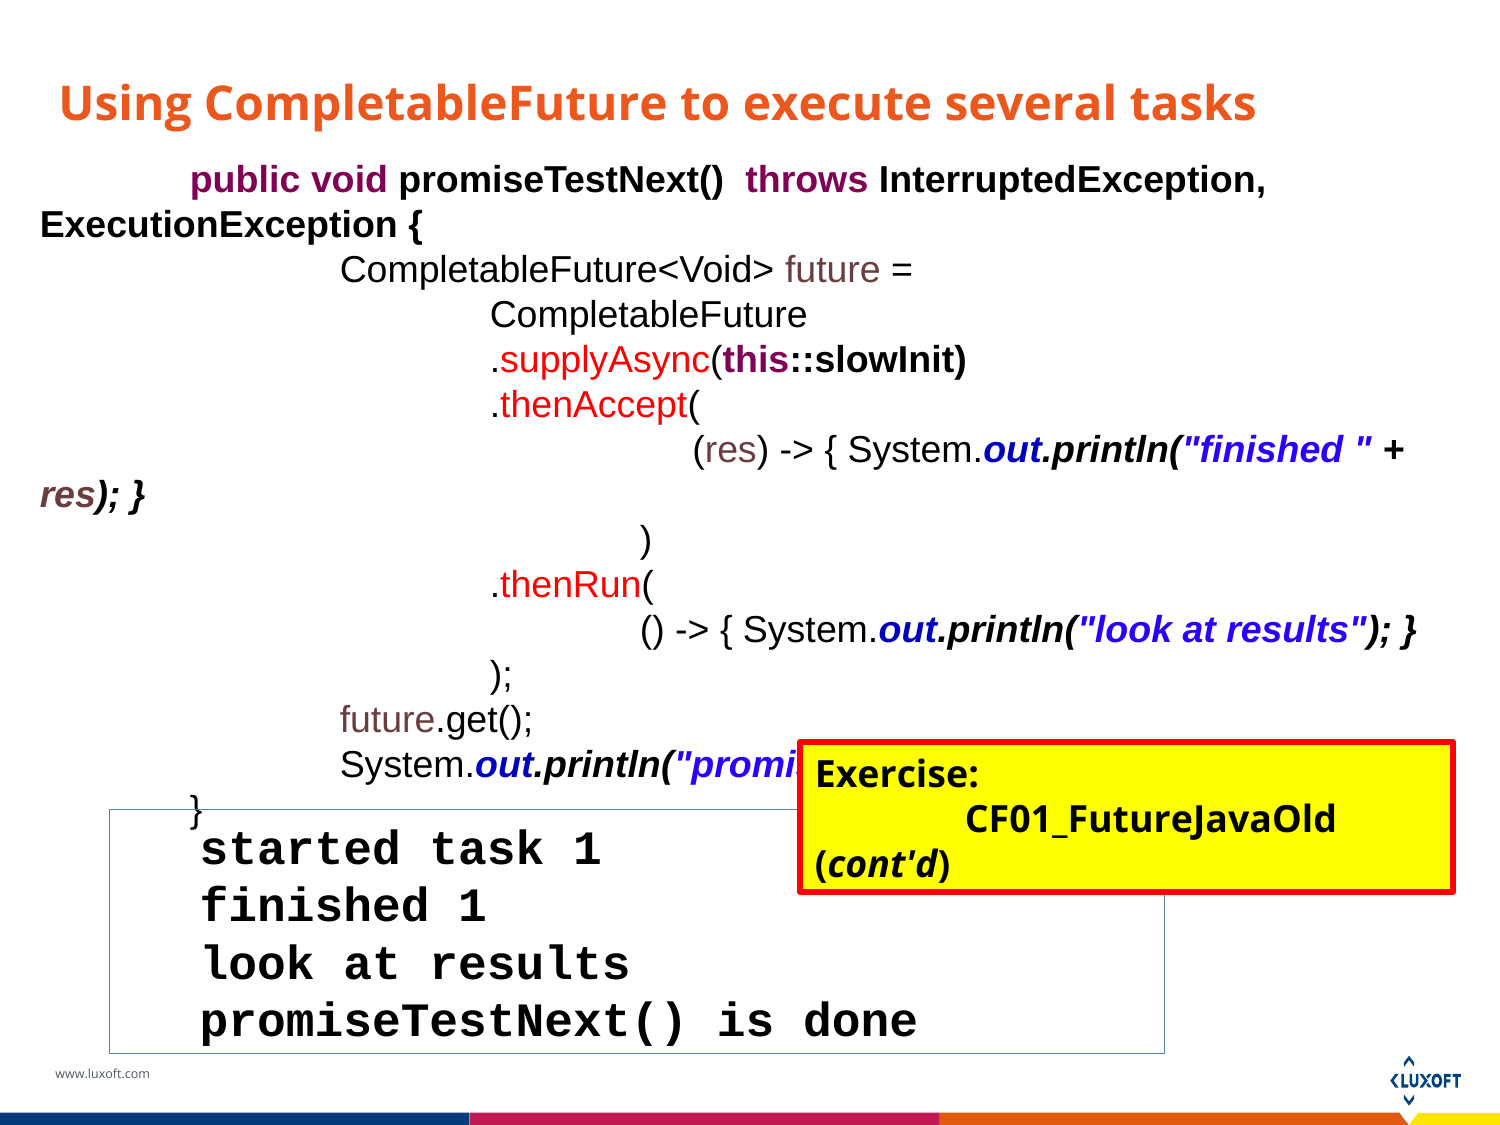

# Using CompletableFuture to execute several tasks
	public void promiseTestNext()  throws InterruptedException, ExecutionException {
		CompletableFuture<Void> future =
			CompletableFuture
			.supplyAsync(this::slowInit)
			.thenAccept(
				     (res) -> { System.out.println("finished " + res); }
				)
			.thenRun(
				() -> { System.out.println("look at results"); }
			);
		future.get();
		System.out.println("promiseTestNext() is finished");
	}
Exercise:
	CF01_FutureJavaOld (cont'd)
started task 1
finished 1
look at results
promiseTestNext() is done